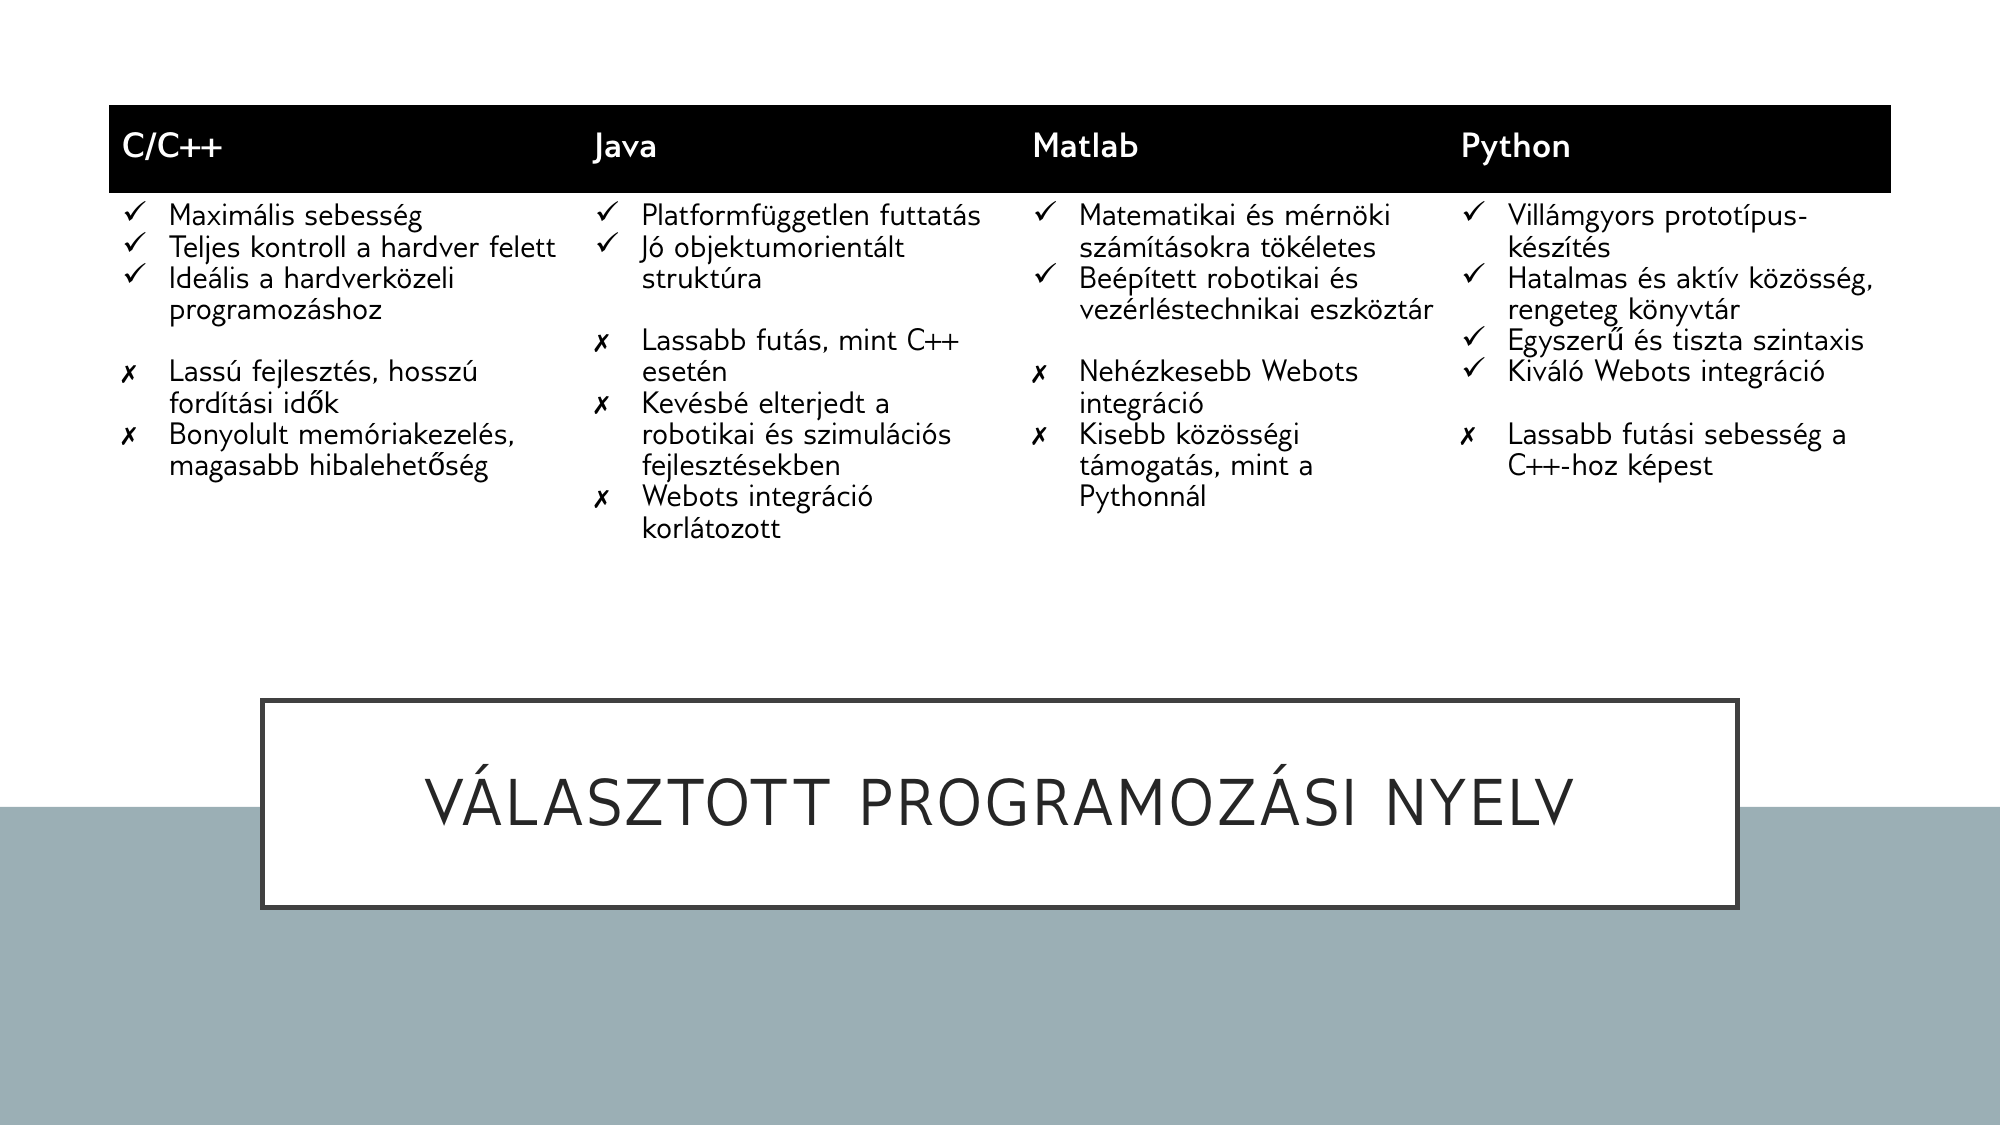

| C/C++ | Java | Matlab | Python |
| --- | --- | --- | --- |
| Maximális sebesség Teljes kontroll a hardver felett Ideális a hardverközeli programozáshoz Lassú fejlesztés, hosszú fordítási idők Bonyolult memóriakezelés, magasabb hibalehetőség | Platformfüggetlen futtatás Jó objektumorientált struktúra Lassabb futás, mint C++ esetén Kevésbé elterjedt a robotikai és szimulációs fejlesztésekben Webots integráció korlátozott | Matematikai és mérnöki számításokra tökéletes Beépített robotikai és vezérléstechnikai eszköztár Nehézkesebb Webots integráció Kisebb közösségi támogatás, mint a Pythonnál | Villámgyors prototípus-készítés Hatalmas és aktív közösség, rengeteg könyvtár Egyszerű és tiszta szintaxis Kiváló Webots integráció Lassabb futási sebesség a C++-hoz képest |
# Választott programozási nyelv